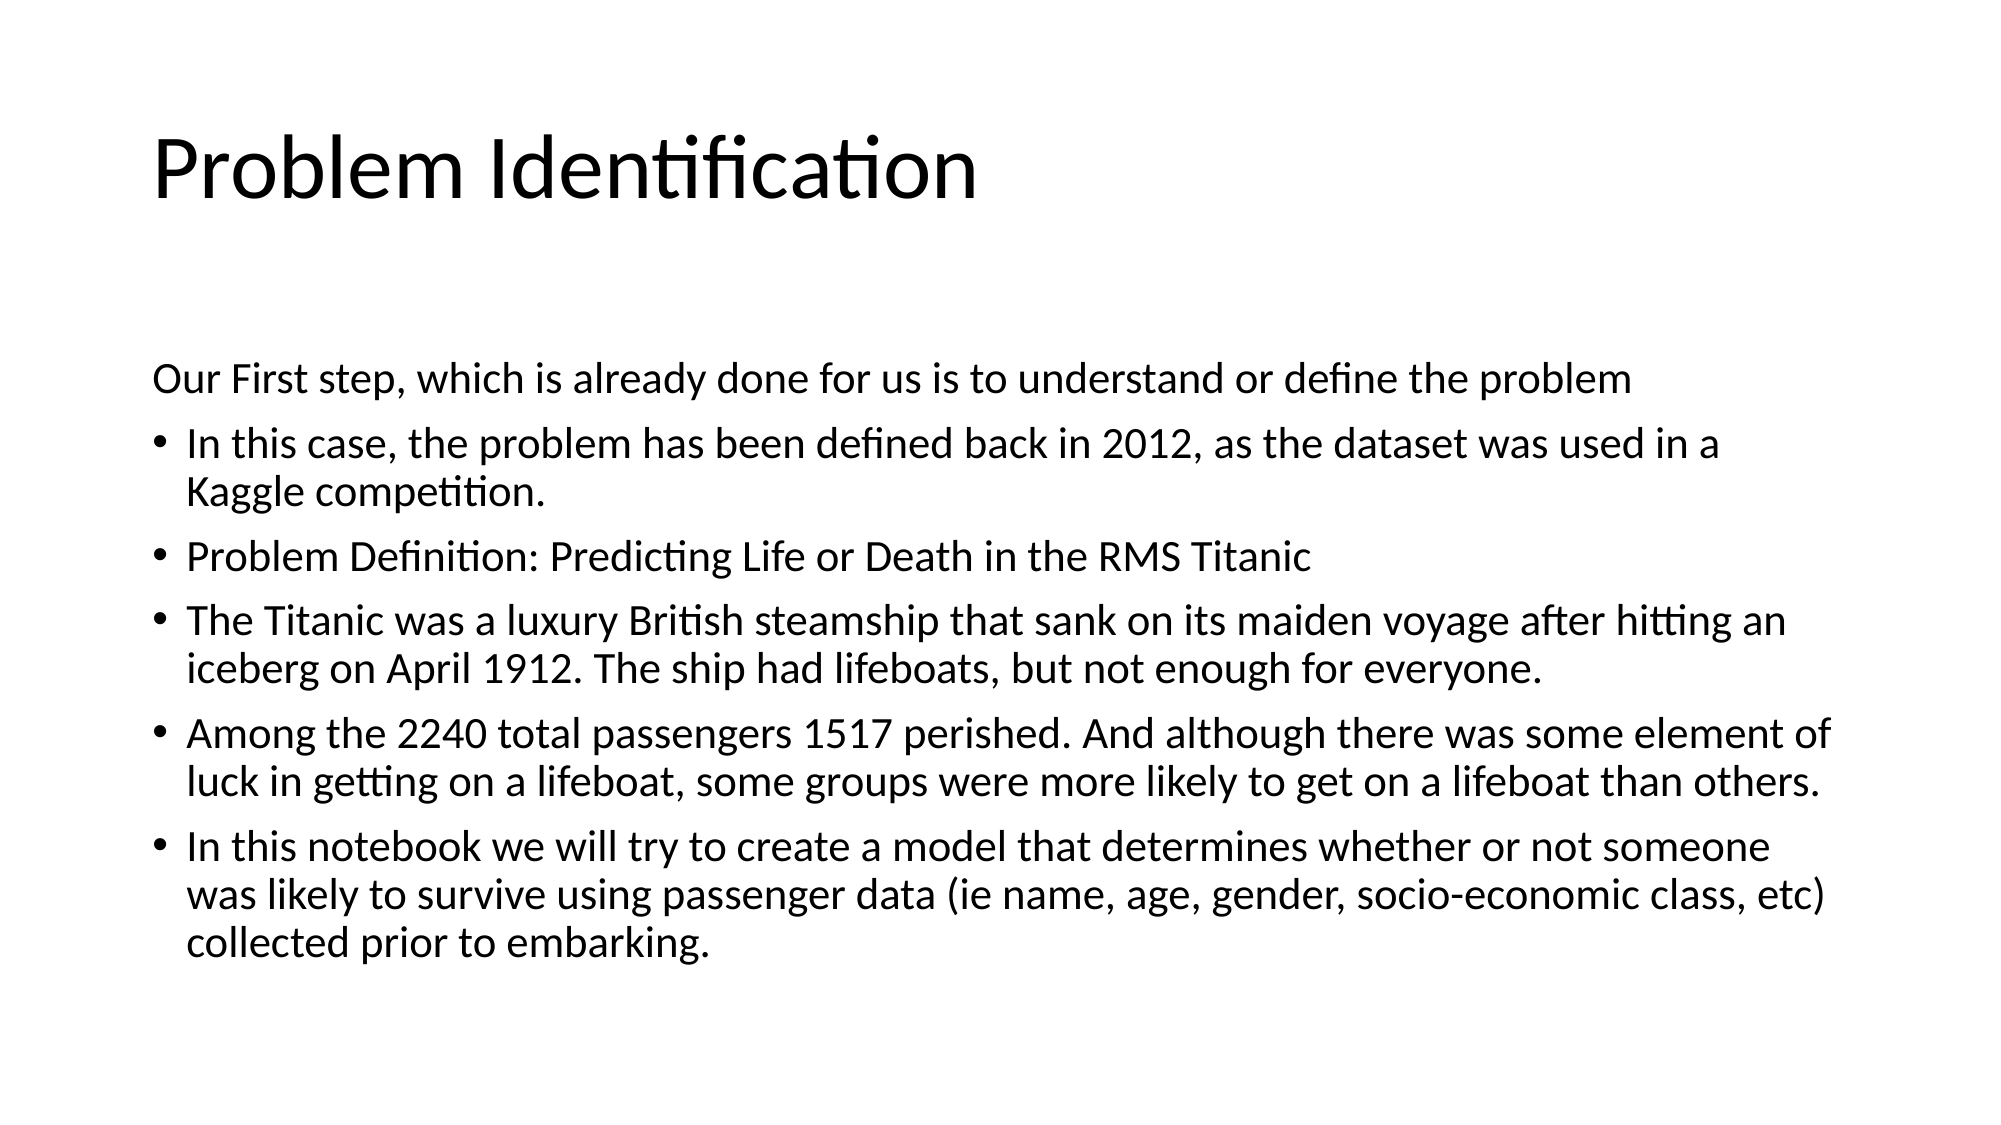

# Problem Identification
Our First step, which is already done for us is to understand or define the problem
In this case, the problem has been defined back in 2012, as the dataset was used in a Kaggle competition.
Problem Definition: Predicting Life or Death in the RMS Titanic
The Titanic was a luxury British steamship that sank on its maiden voyage after hitting an iceberg on April 1912. The ship had lifeboats, but not enough for everyone.
Among the 2240 total passengers 1517 perished. And although there was some element of luck in getting on a lifeboat, some groups were more likely to get on a lifeboat than others.
In this notebook we will try to create a model that determines whether or not someone was likely to survive using passenger data (ie name, age, gender, socio-economic class, etc) collected prior to embarking.